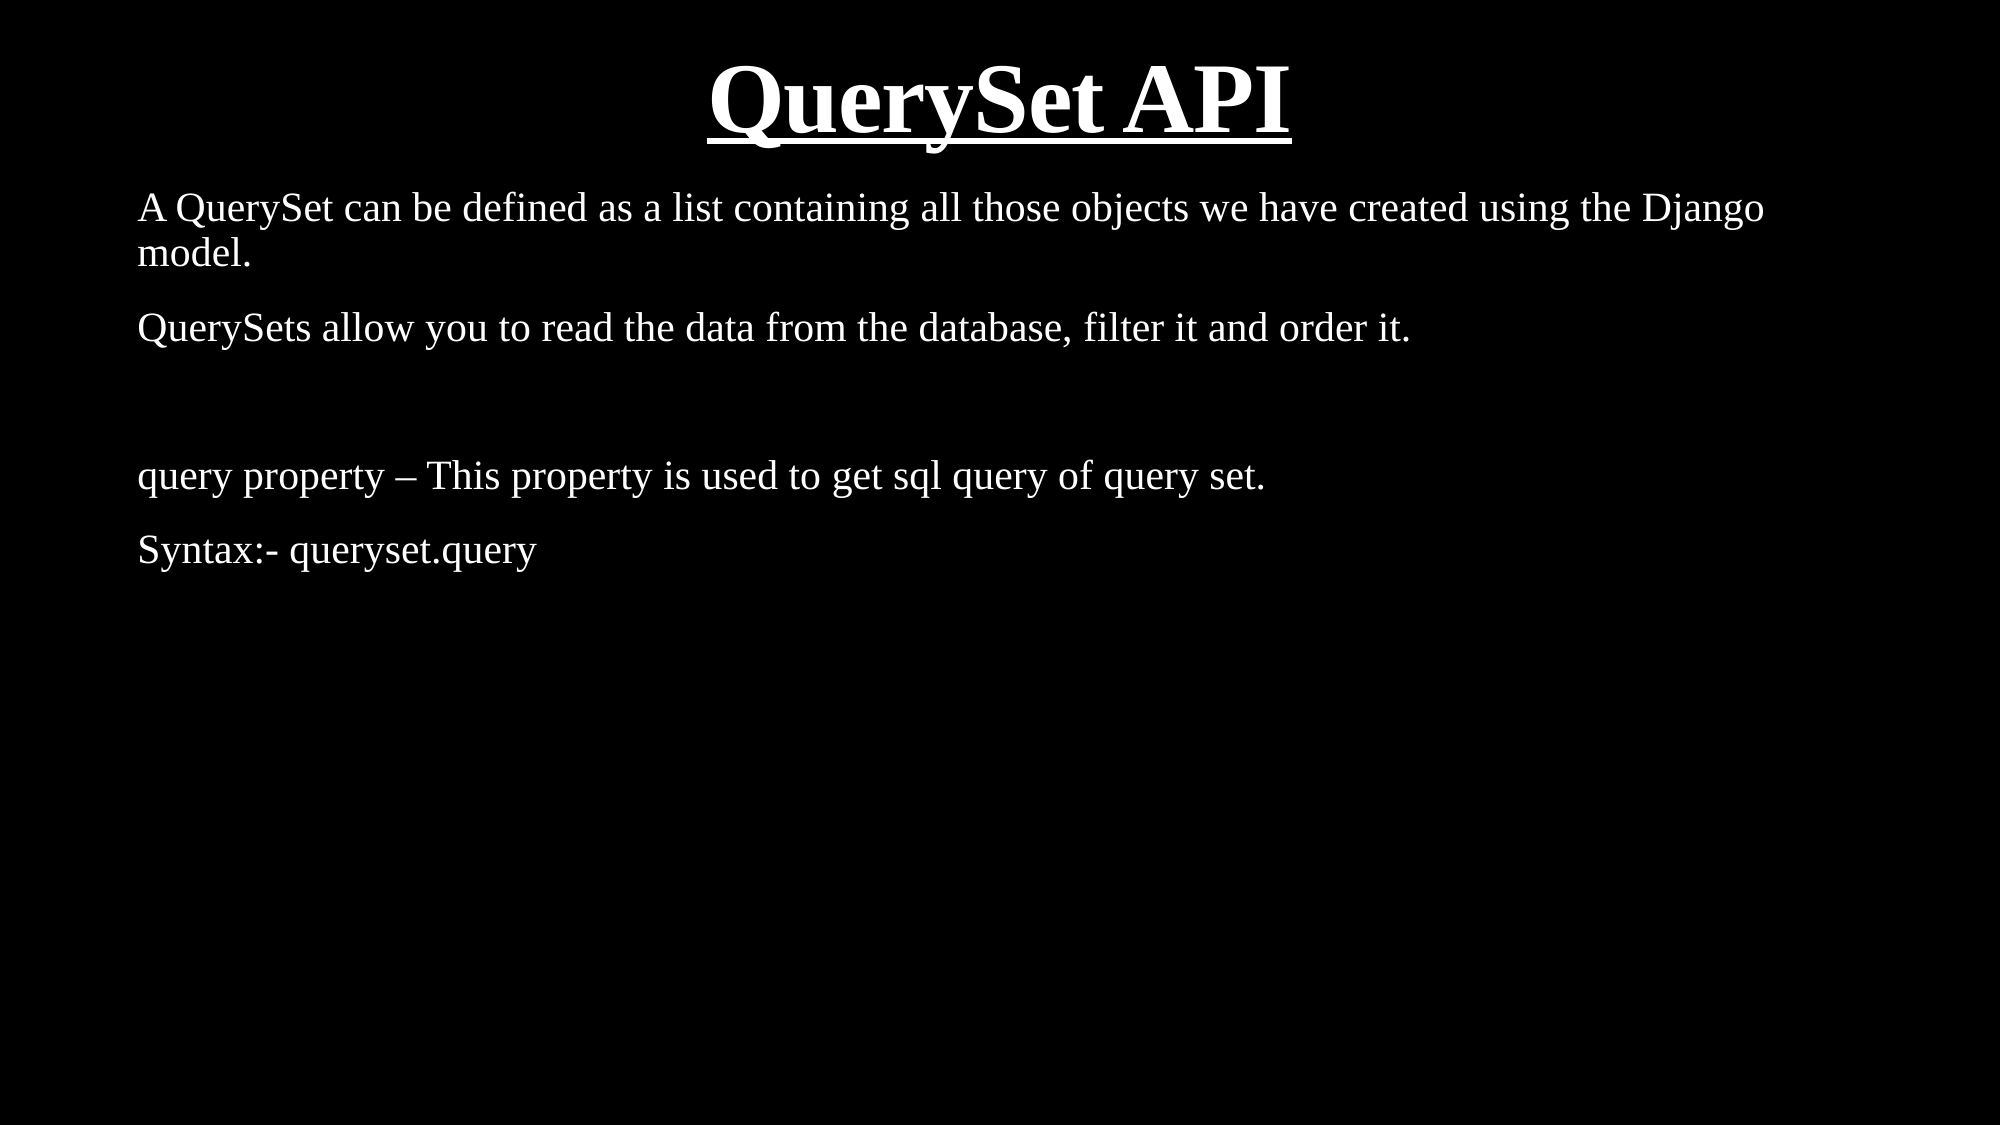

# QuerySet API
A QuerySet can be defined as a list containing all those objects we have created using the Django model.
QuerySets allow you to read the data from the database, filter it and order it.

query property – This property is used to get sql query of query set.
Syntax:- queryset.query